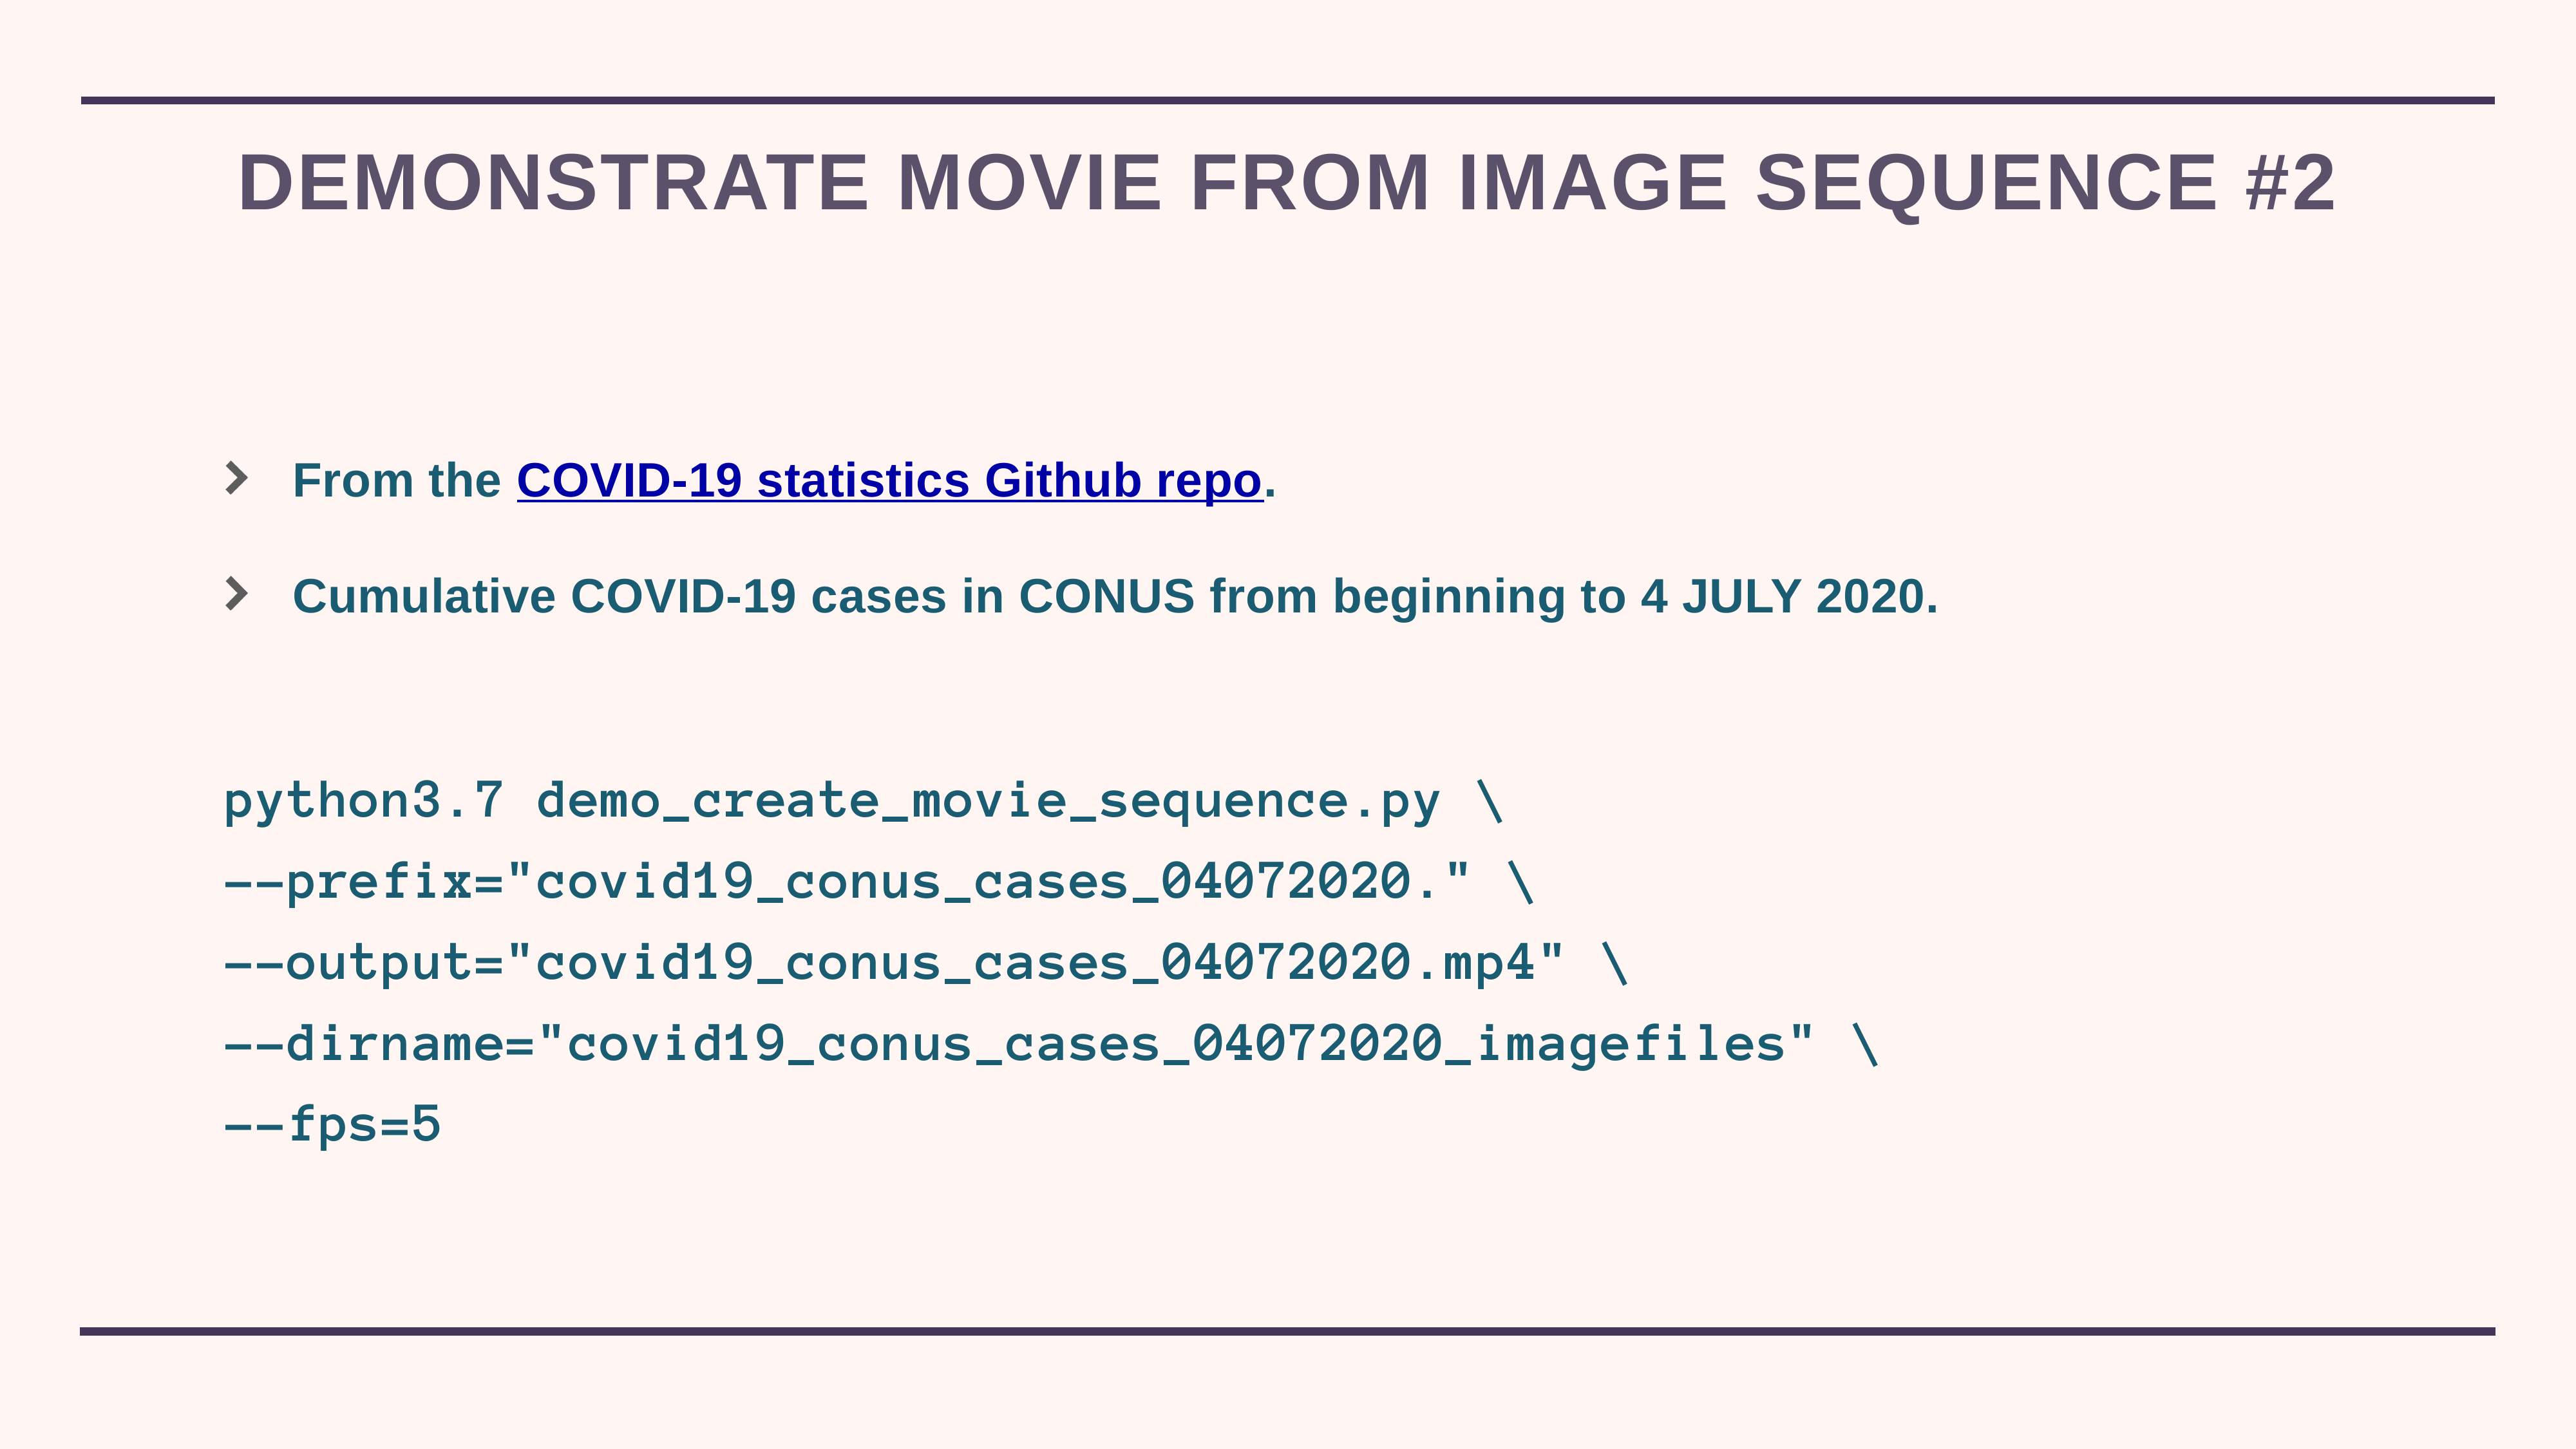

# DEMONSTRATE MOVIE FROM IMAGE SEQUENCE #2
From the COVID-19 statistics Github repo.
Cumulative COVID-19 cases in CONUS from beginning to 4 JULY 2020.
python3.7 demo_create_movie_sequence.py \
--prefix="covid19_conus_cases_04072020." \
--output="covid19_conus_cases_04072020.mp4" \
--dirname="covid19_conus_cases_04072020_imagefiles" \
--fps=5